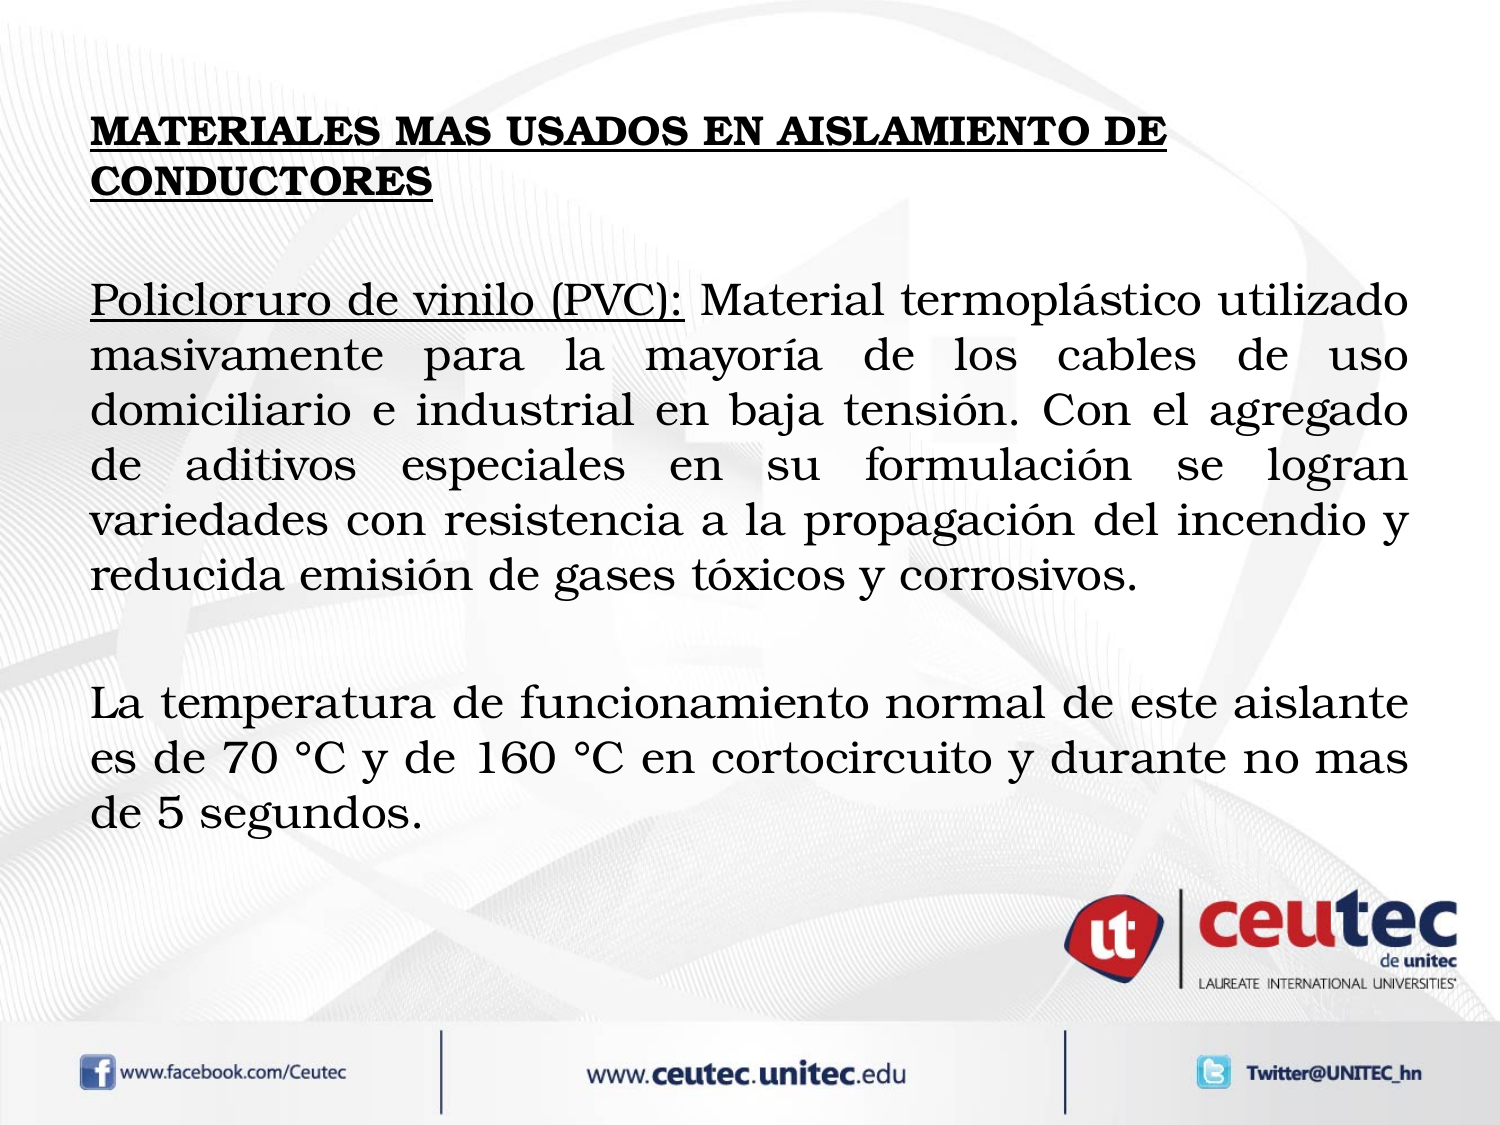

# MATERIALES MAS USADOS EN AISLAMIENTO DE CONDUCTORES
Policloruro de vinilo (PVC): Material termoplástico utilizado masivamente para la mayoría de los cables de uso domiciliario e industrial en baja tensión. Con el agregado de aditivos especiales en su formulación se logran variedades con resistencia a la propagación del incendio y reducida emisión de gases tóxicos y corrosivos.

La temperatura de funcionamiento normal de este aislante es de 70 °C y de 160 °C en cortocircuito y durante no mas de 5 segundos.